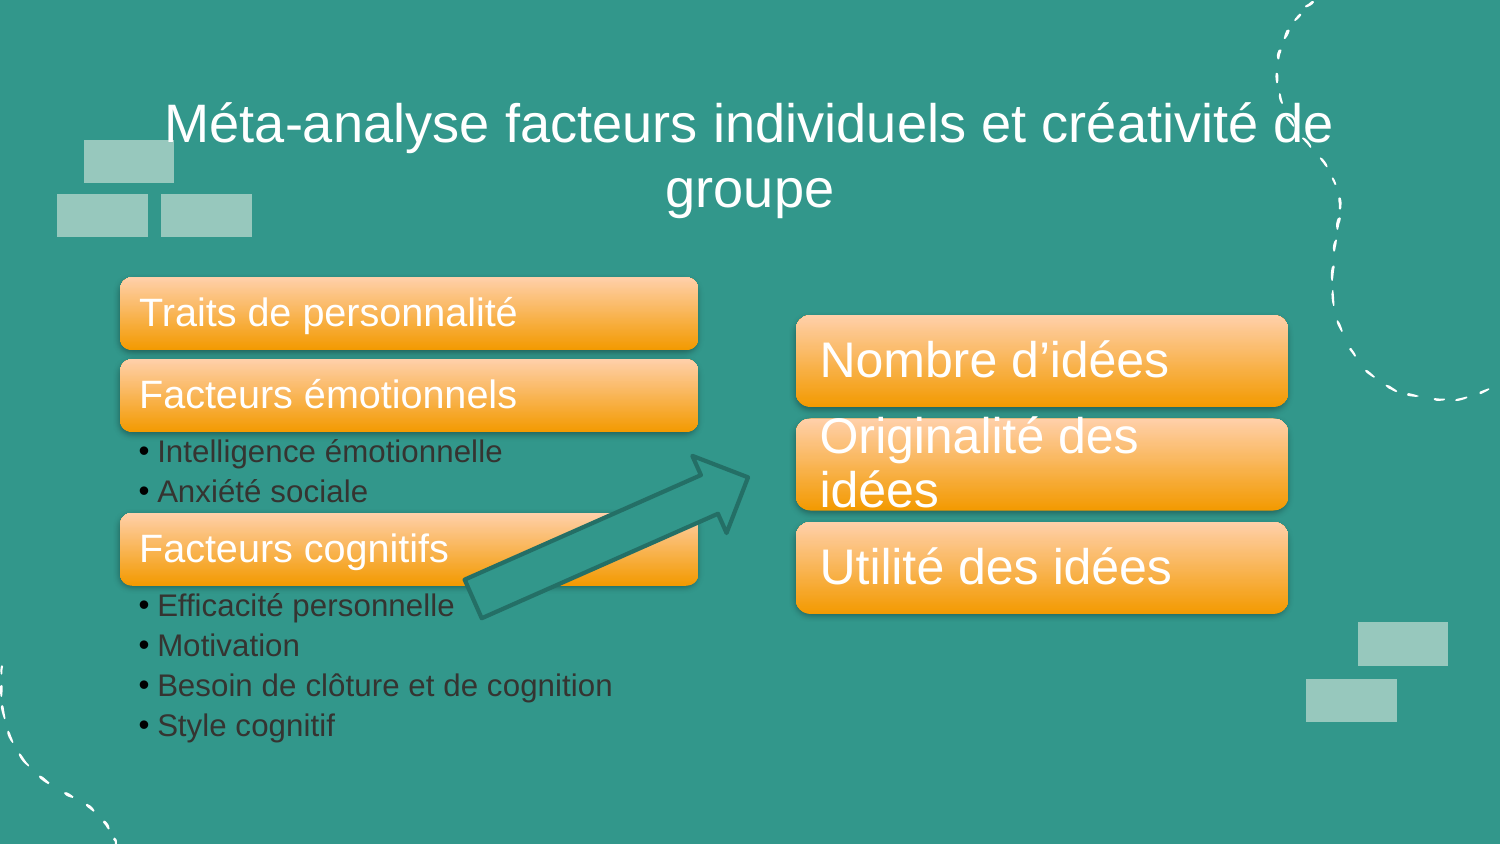

Méta-analyse facteurs individuels et créativité de groupe
Nombre d’idées
Originalité des idées
Utilité des idées
Traits de personnalité
Facteurs émotionnels
Intelligence émotionnelle
Anxiété sociale
Facteurs cognitifs
Efficacité personnelle
Motivation
Besoin de clôture et de cognition
Style cognitif